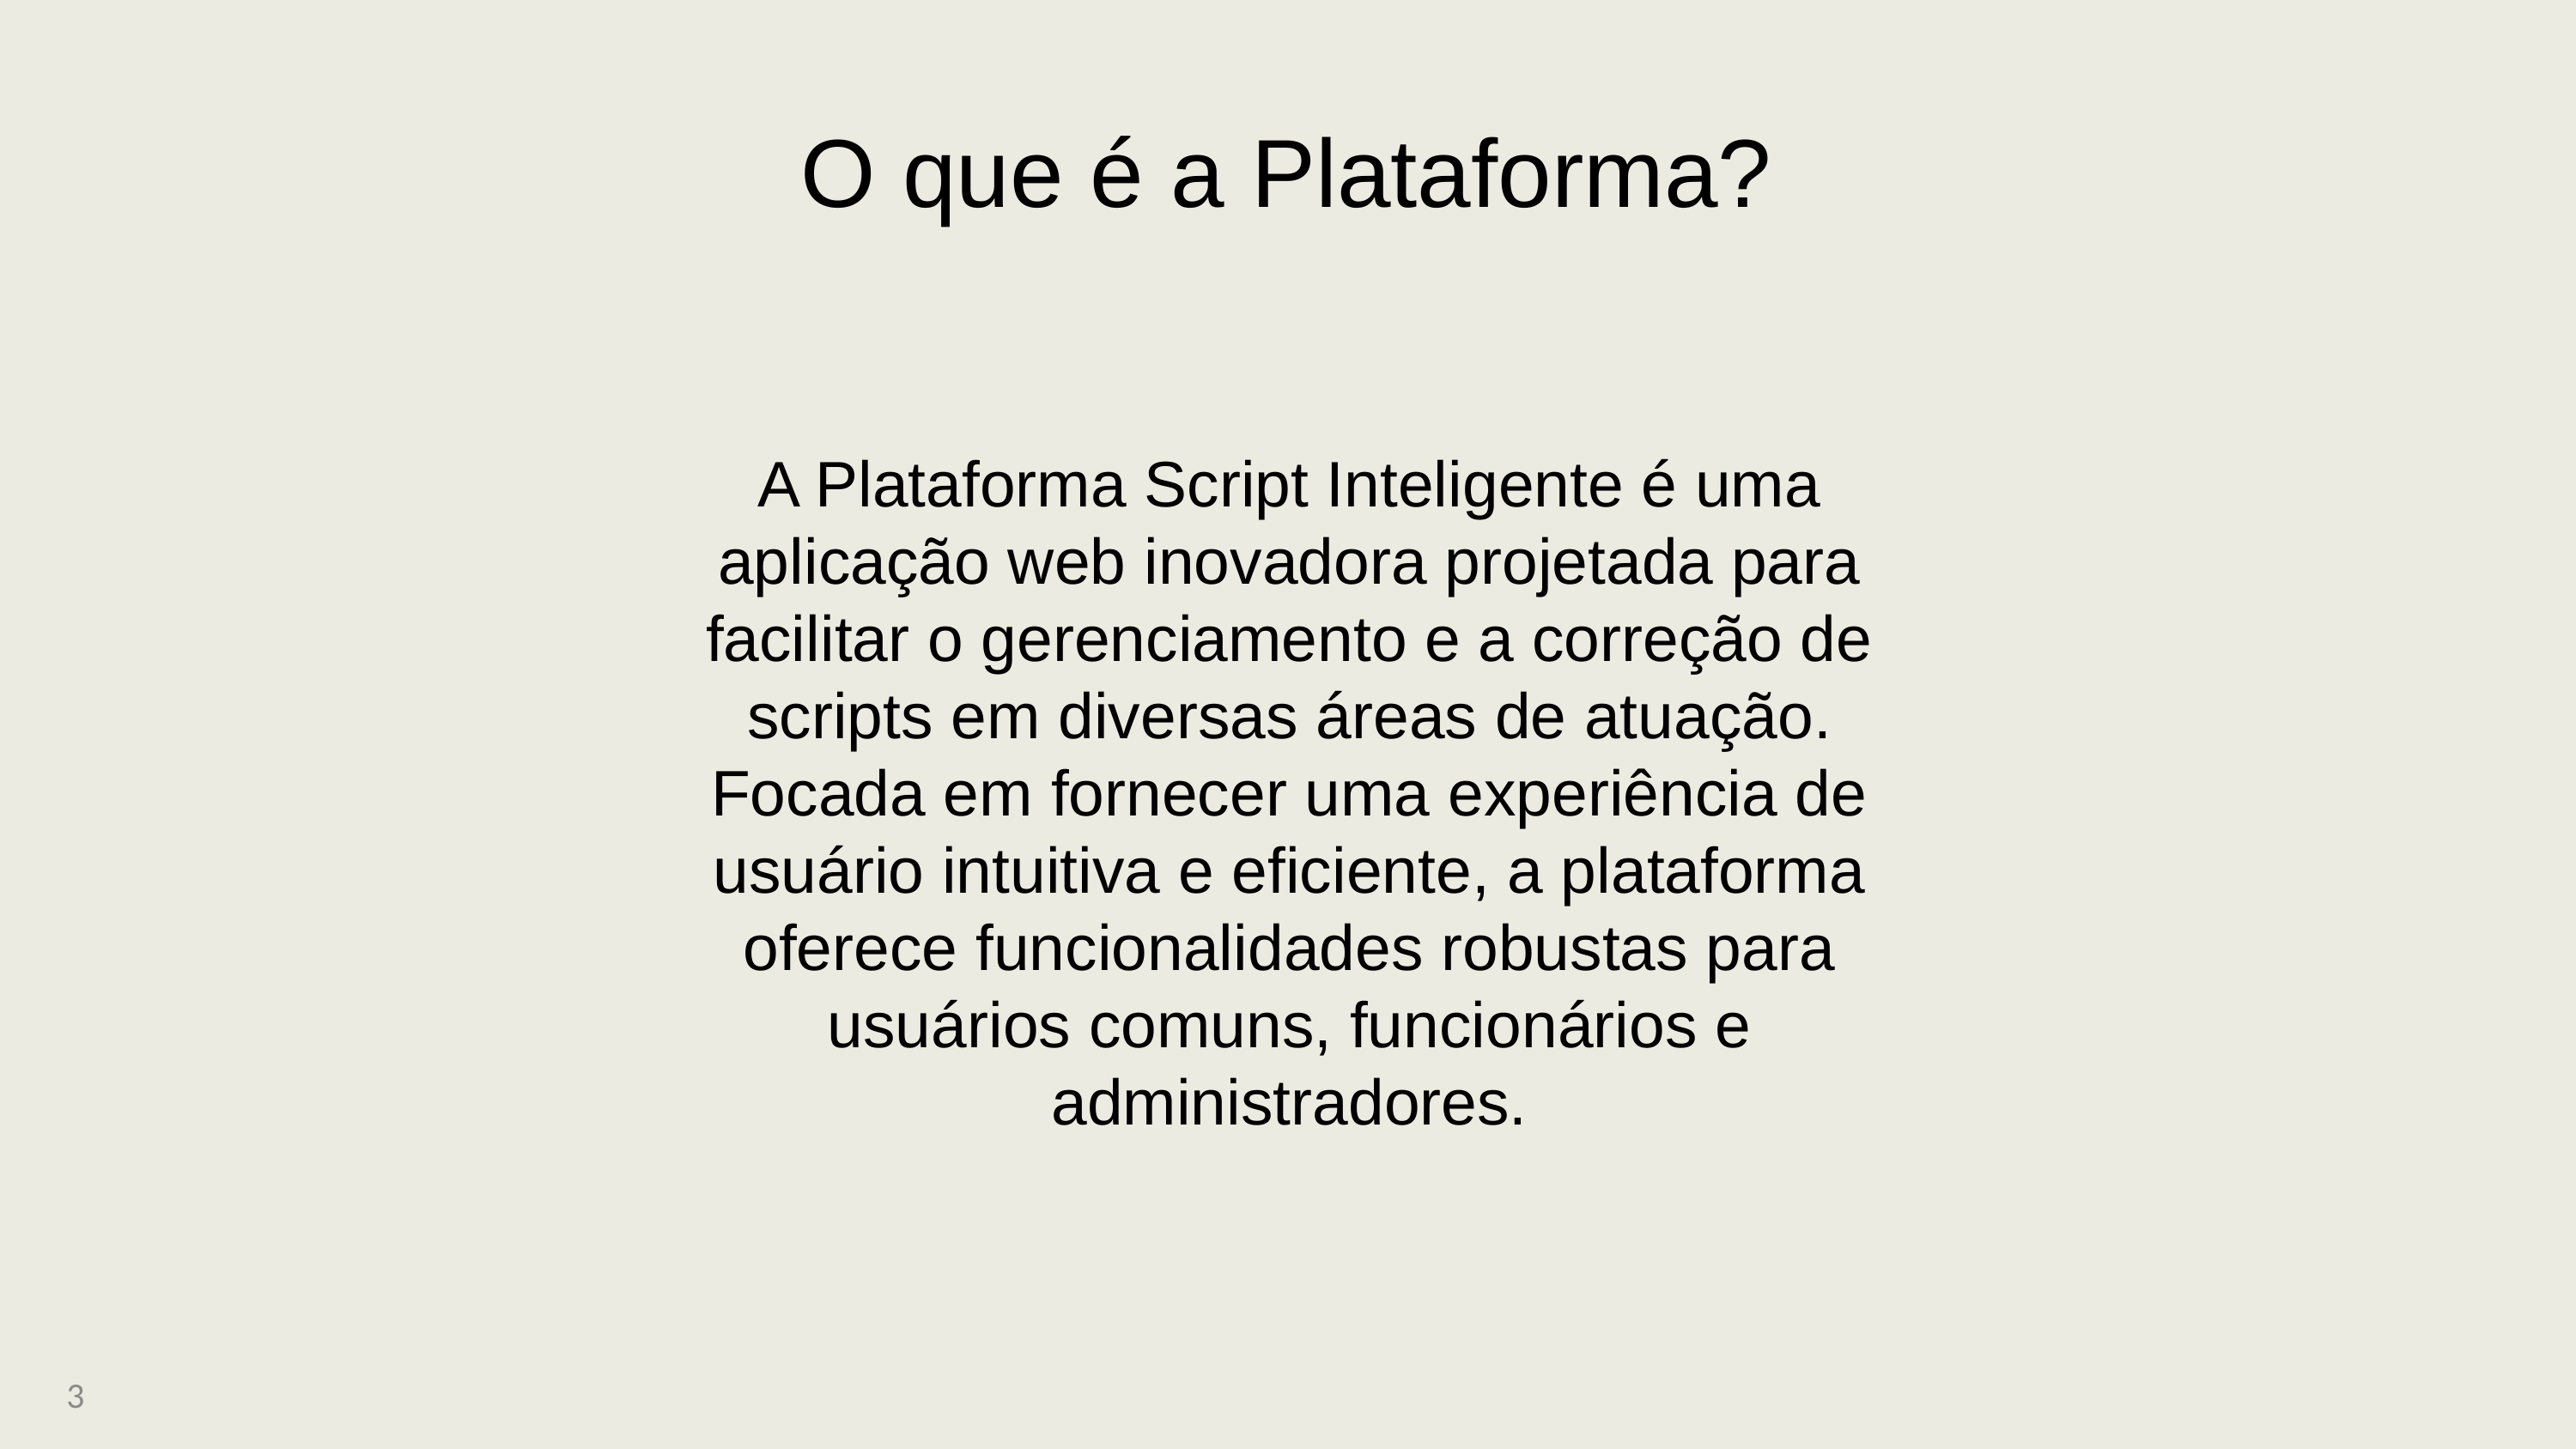

O que é a Plataforma?
A Plataforma Script Inteligente é uma aplicação web inovadora projetada para facilitar o gerenciamento e a correção de scripts em diversas áreas de atuação. Focada em fornecer uma experiência de usuário intuitiva e eficiente, a plataforma oferece funcionalidades robustas para usuários comuns, funcionários e administradores.
3